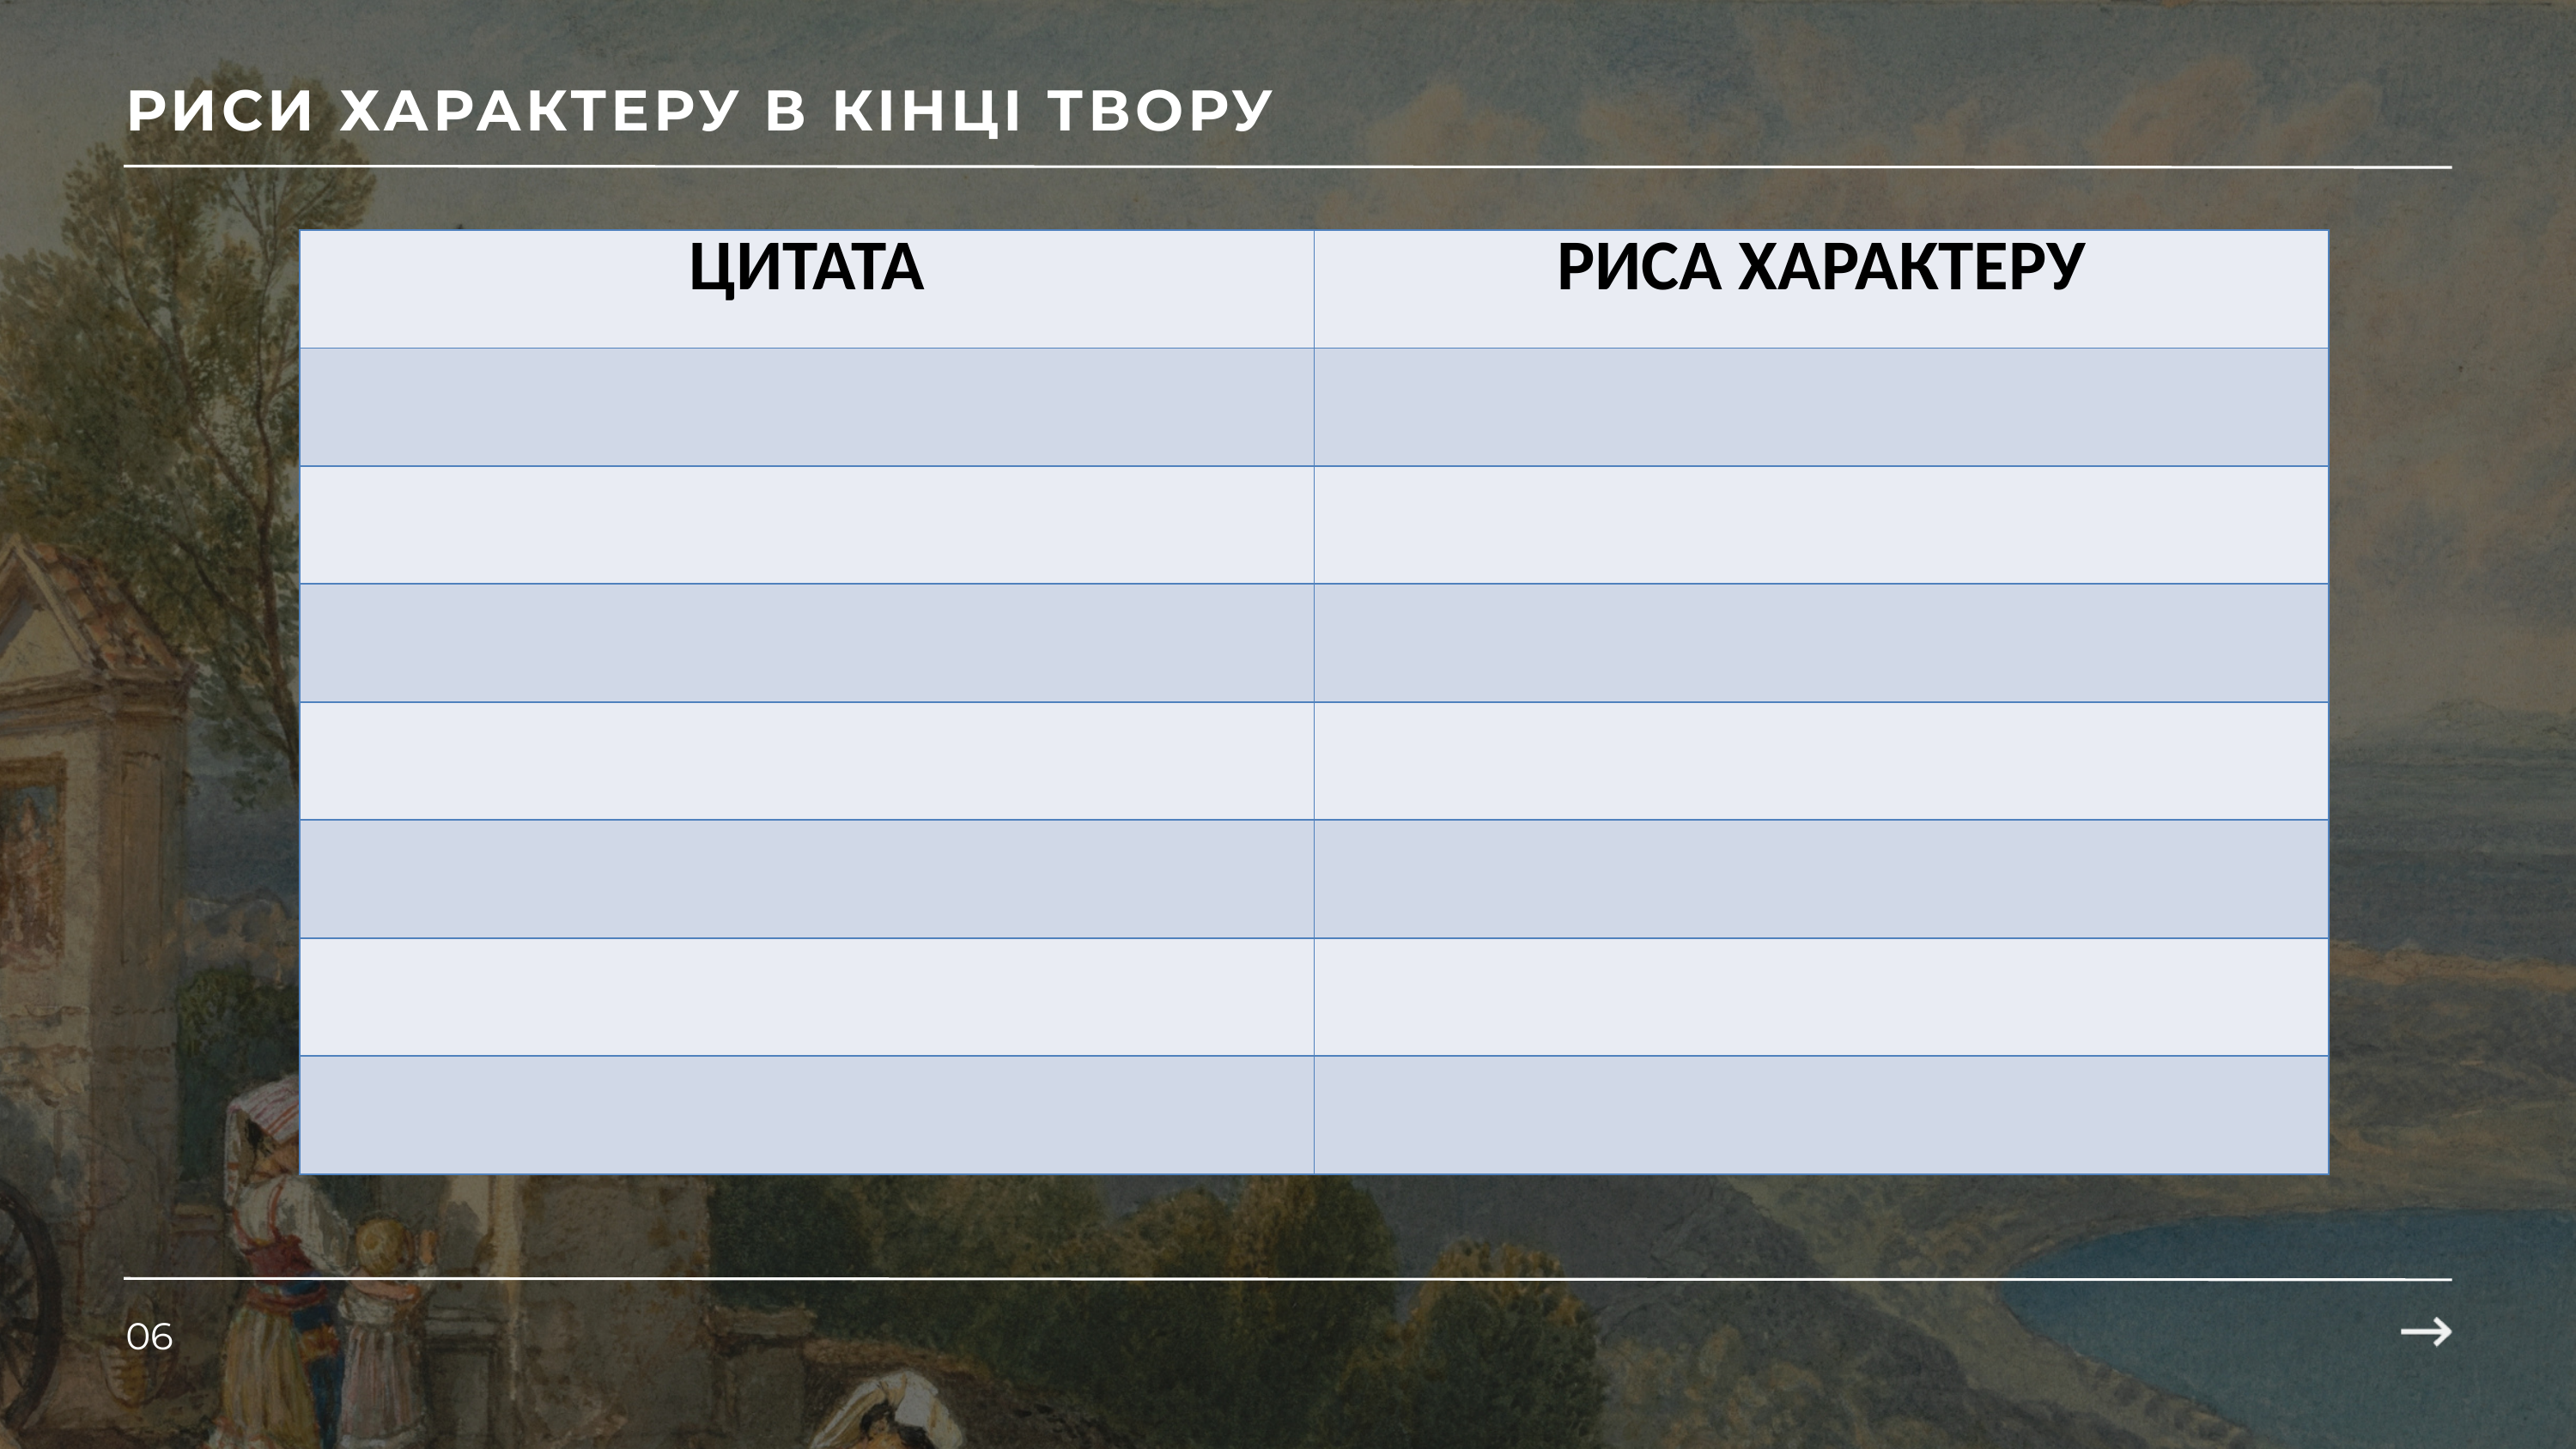

РИСИ ХАРАКТЕРУ В КІНЦІ ТВОРУ

| ЦИТАТА | РИСА ХАРАКТЕРУ |
| --- | --- |
|  |  |
|  |  |
|  |  |
|  |  |
|  |  |
|  |  |
|  |  |

06